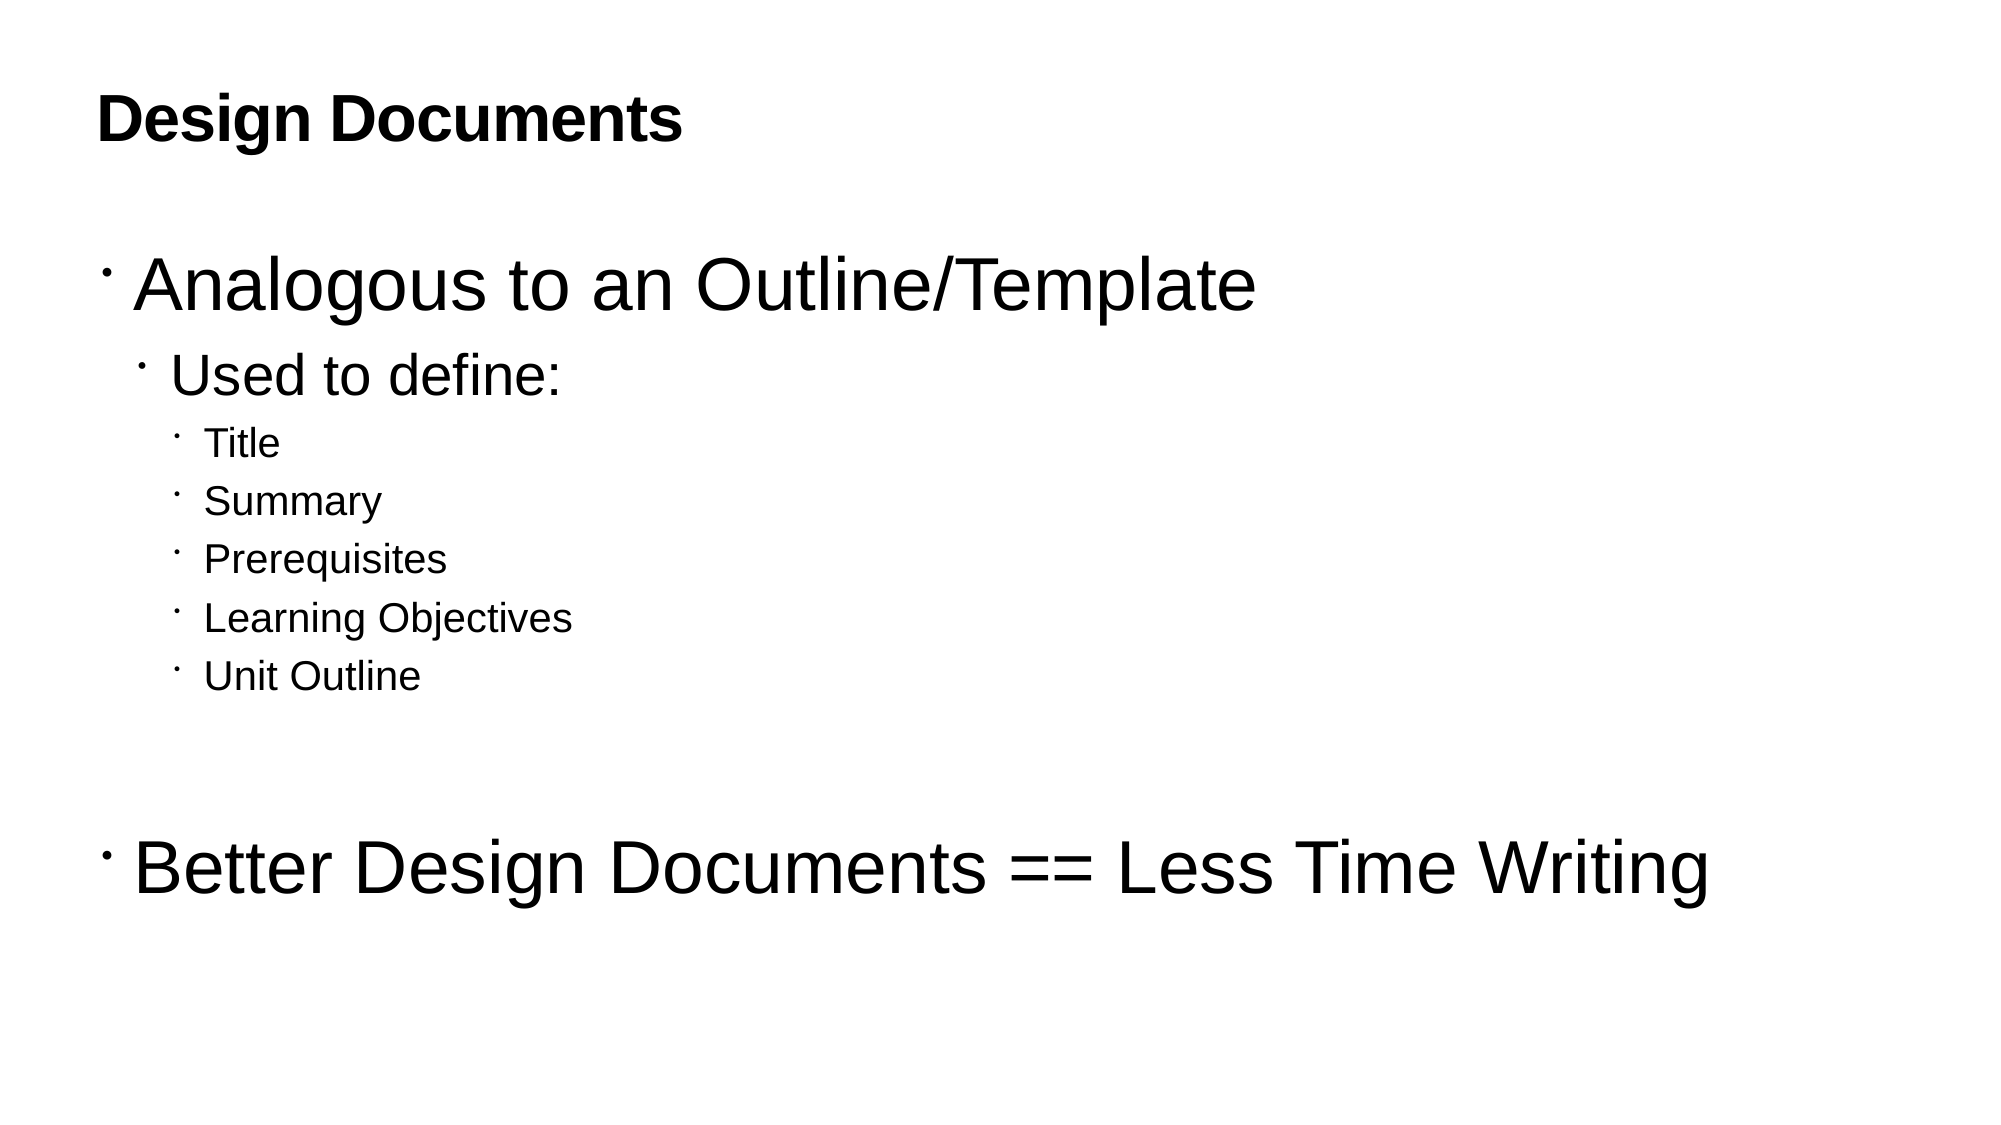

# Design Documents
Analogous to an Outline/Template
Used to define:
Title
Summary
Prerequisites
Learning Objectives
Unit Outline

Better Design Documents == Less Time Writing